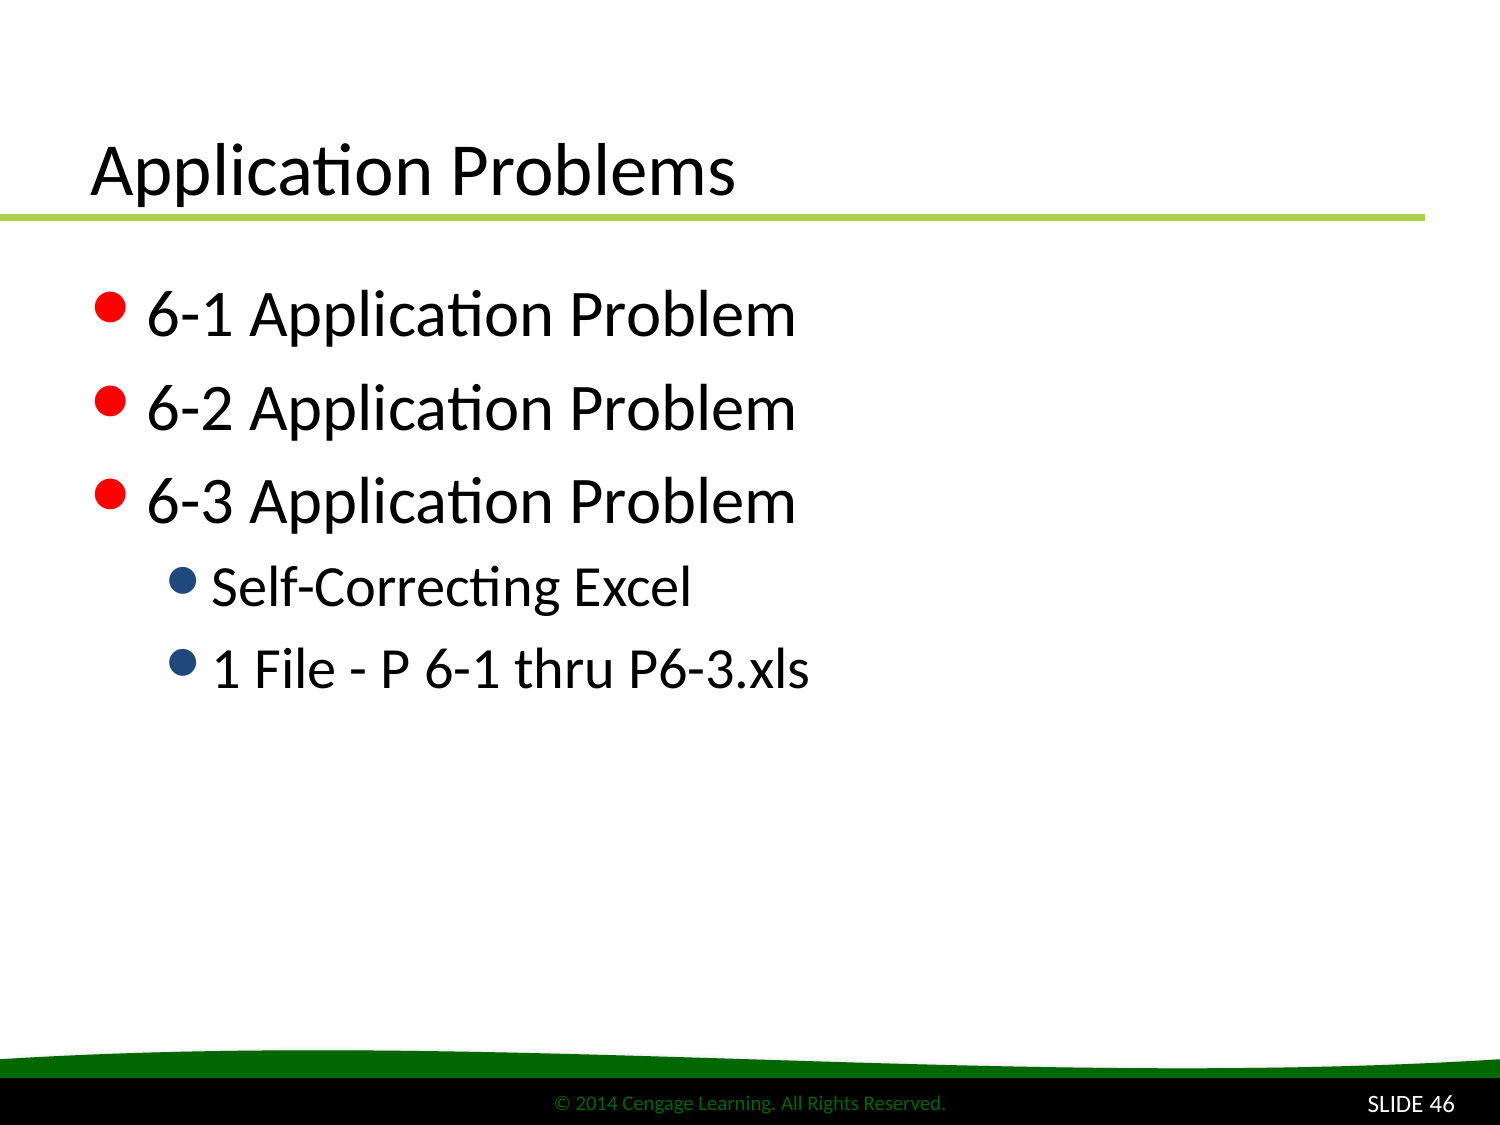

# Application Problems
6-1 Application Problem
6-2 Application Problem
6-3 Application Problem
Self-Correcting Excel
1 File - P 6-1 thru P6-3.xls

SLIDE 46